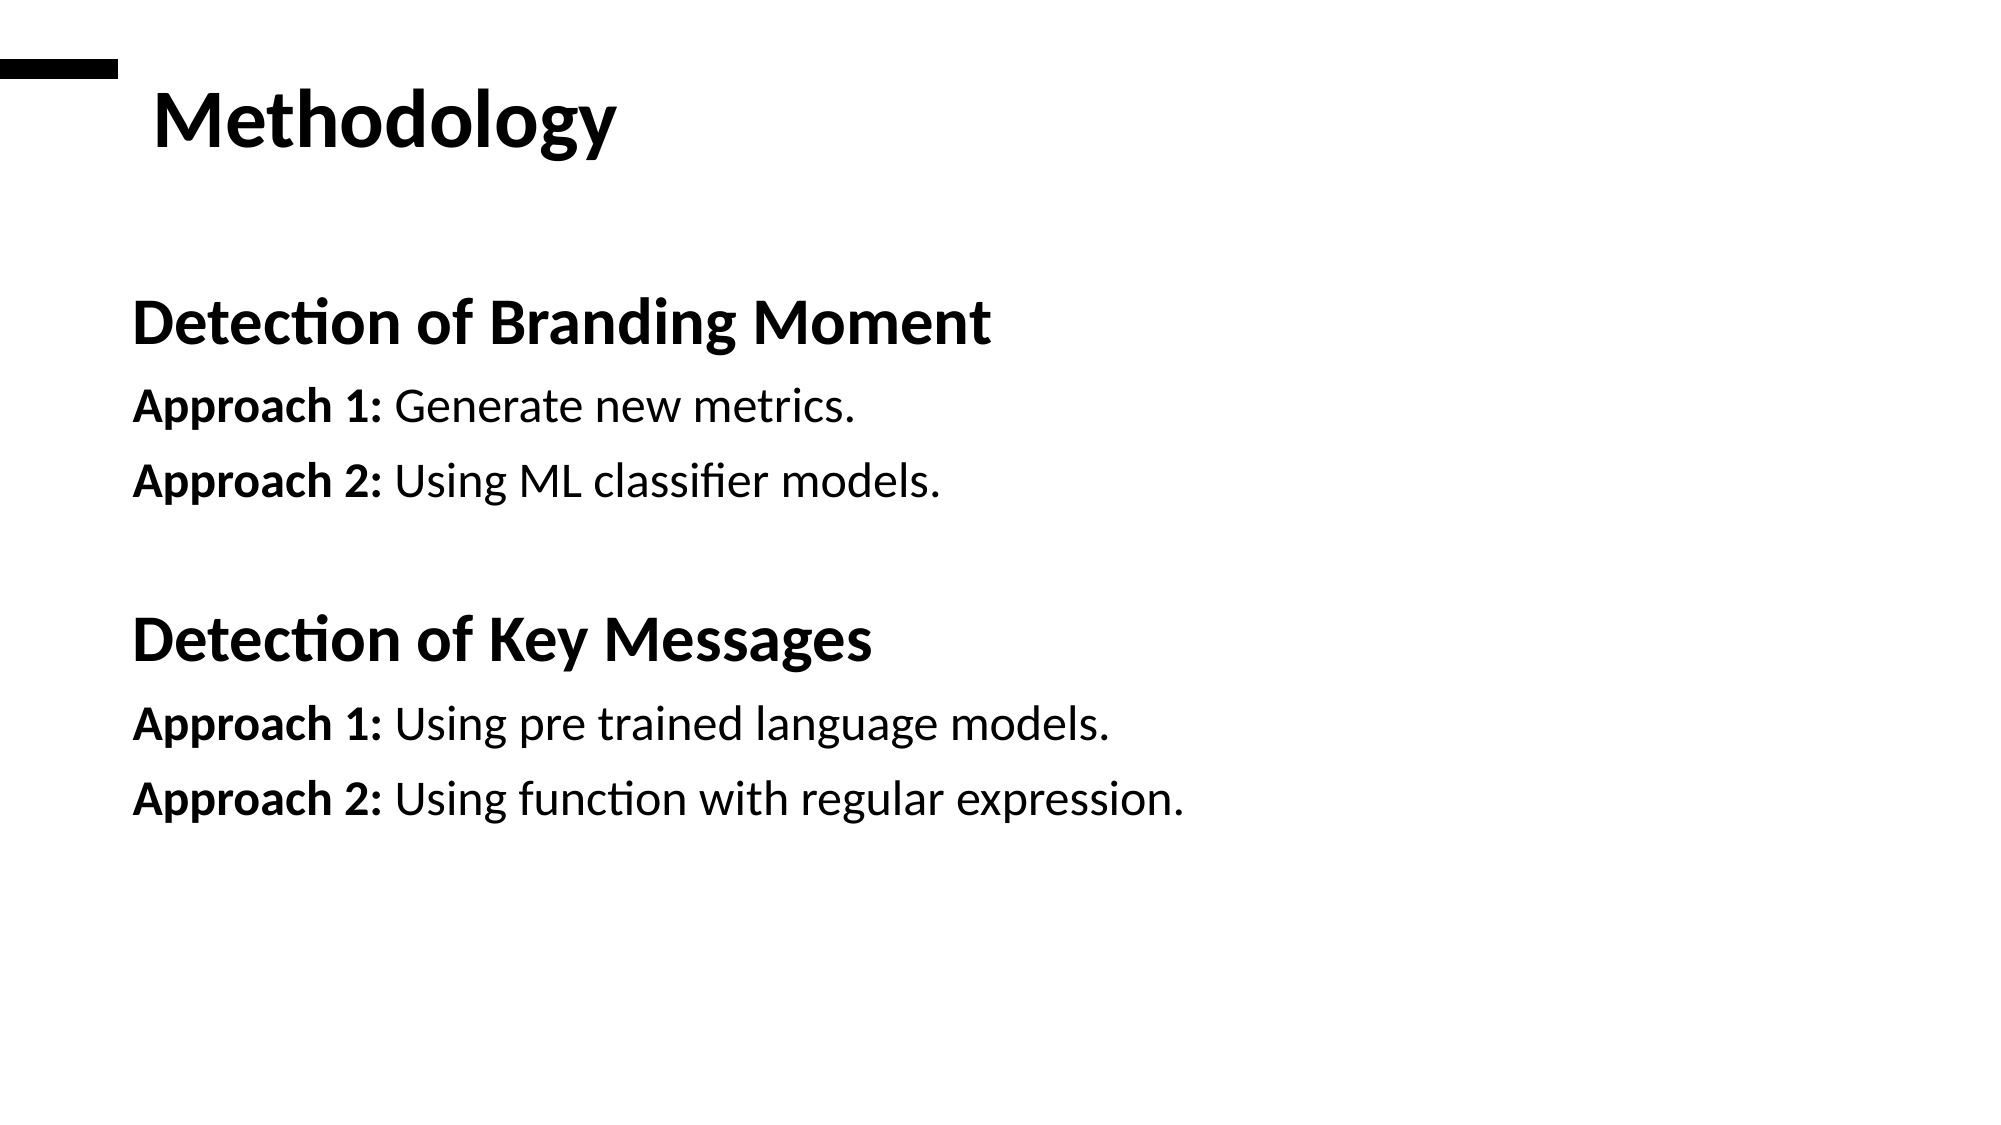

# Methodology

Detection of Branding Moment
Approach 1: Generate new metrics.
Approach 2: Using ML classifier models.

Detection of Key Messages
Approach 1: Using pre trained language models.
Approach 2: Using function with regular expression.